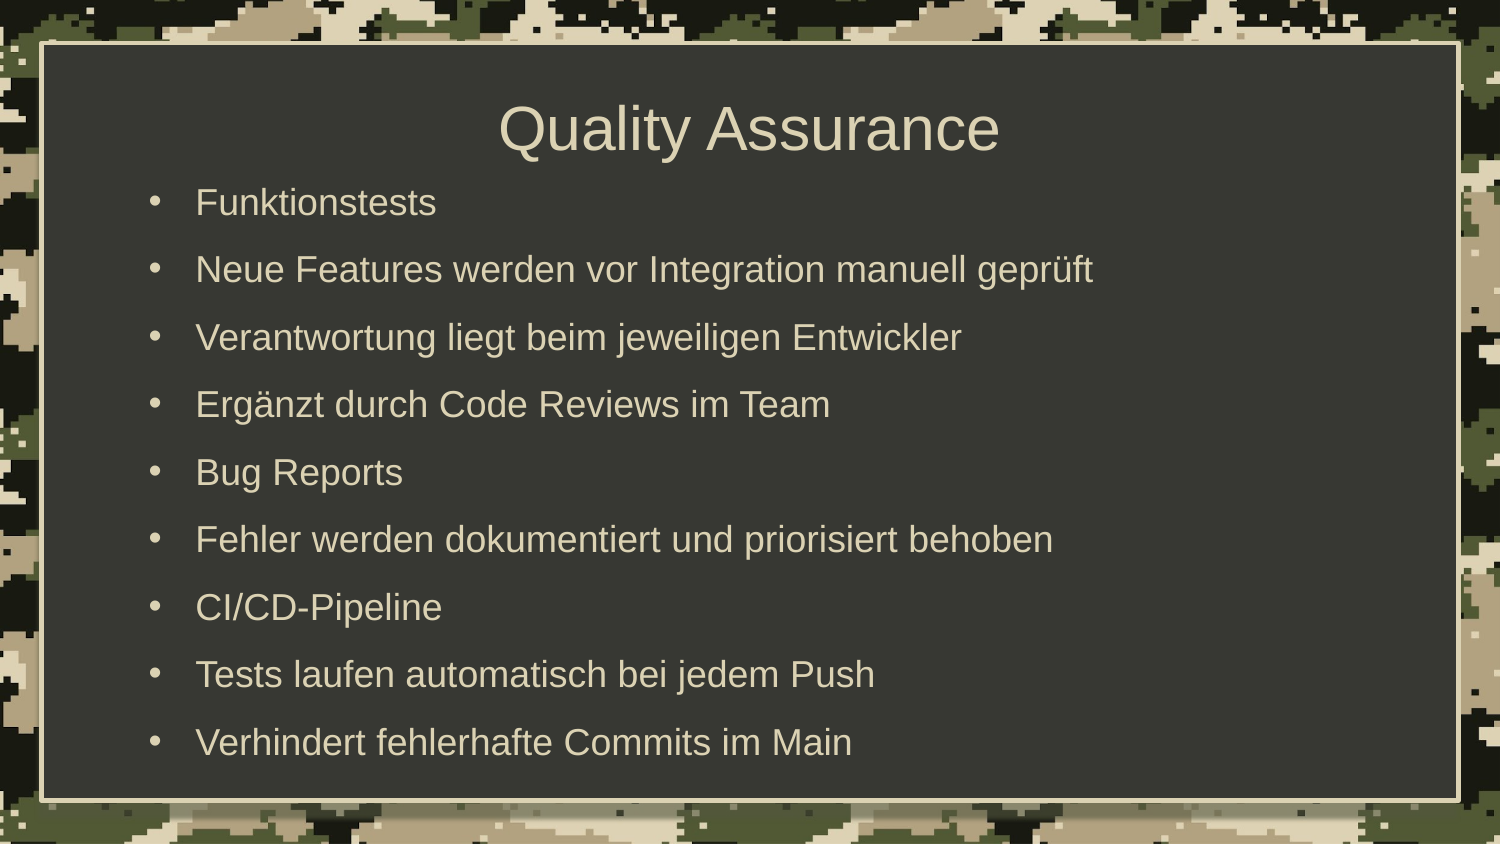

# Quality Assurance
Funktionstests
Neue Features werden vor Integration manuell geprüft
Verantwortung liegt beim jeweiligen Entwickler
Ergänzt durch Code Reviews im Team
Bug Reports
Fehler werden dokumentiert und priorisiert behoben
CI/CD-Pipeline
Tests laufen automatisch bei jedem Push
Verhindert fehlerhafte Commits im Main